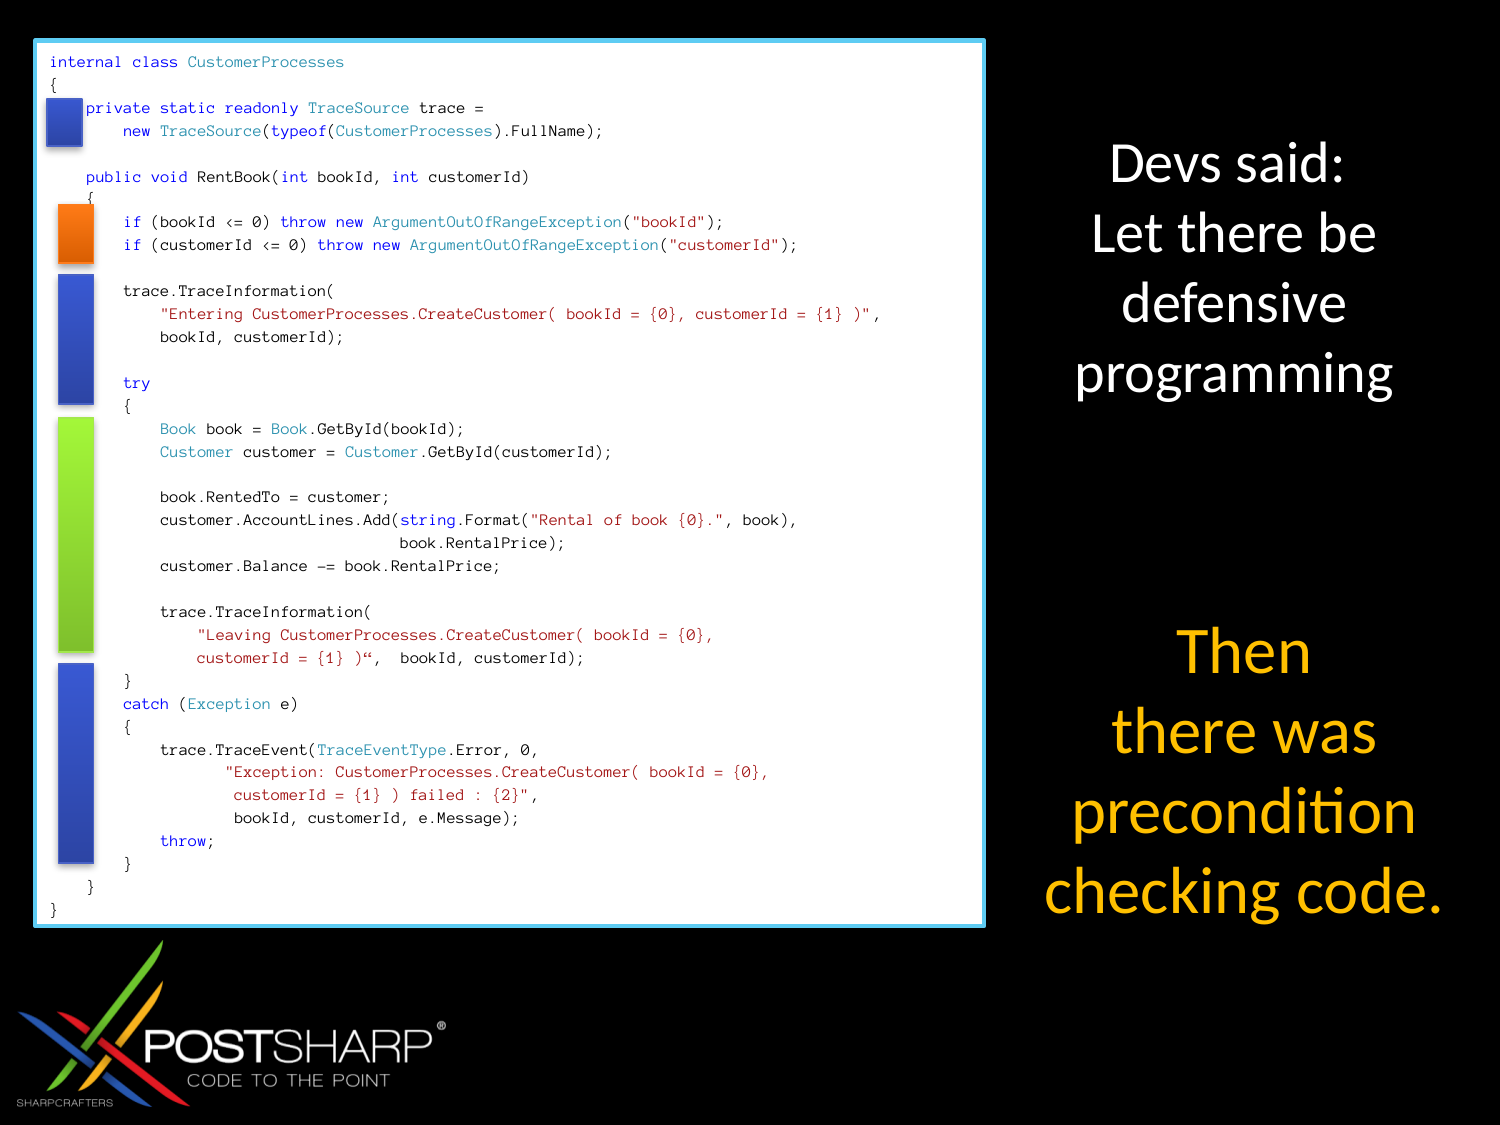

internal class CustomerProcesses
{
    private static readonly TraceSource trace =
        new TraceSource(typeof(CustomerProcesses).FullName);

    public void RentBook(int bookId, int customerId)
    {
        if (bookId <= 0) throw new ArgumentOutOfRangeException("bookId");
        if (customerId <= 0) throw new ArgumentOutOfRangeException("customerId");

        trace.TraceInformation(
            "Entering CustomerProcesses.CreateCustomer( bookId = {0}, customerId = {1} )",
            bookId, customerId);

        try
        {
            Book book = Book.GetById(bookId);
            Customer customer = Customer.GetById(customerId);

            book.RentedTo = customer;
            customer.AccountLines.Add(string.Format("Rental of book {0}.", book),
                                      book.RentalPrice);
            customer.Balance -= book.RentalPrice;

            trace.TraceInformation(
                "Leaving CustomerProcesses.CreateCustomer( bookId = {0},
                customerId = {1} )“,  bookId, customerId);
        }
        catch (Exception e)
        {
            trace.TraceEvent(TraceEventType.Error, 0,
                   "Exception: CustomerProcesses.CreateCustomer( bookId = {0},
                    customerId = {1} ) failed : {2}",
                    bookId, customerId, e.Message);
            throw;
        }
    }
}

Devs said:
Let there be defensive programming
Then
there was precondition checking code.